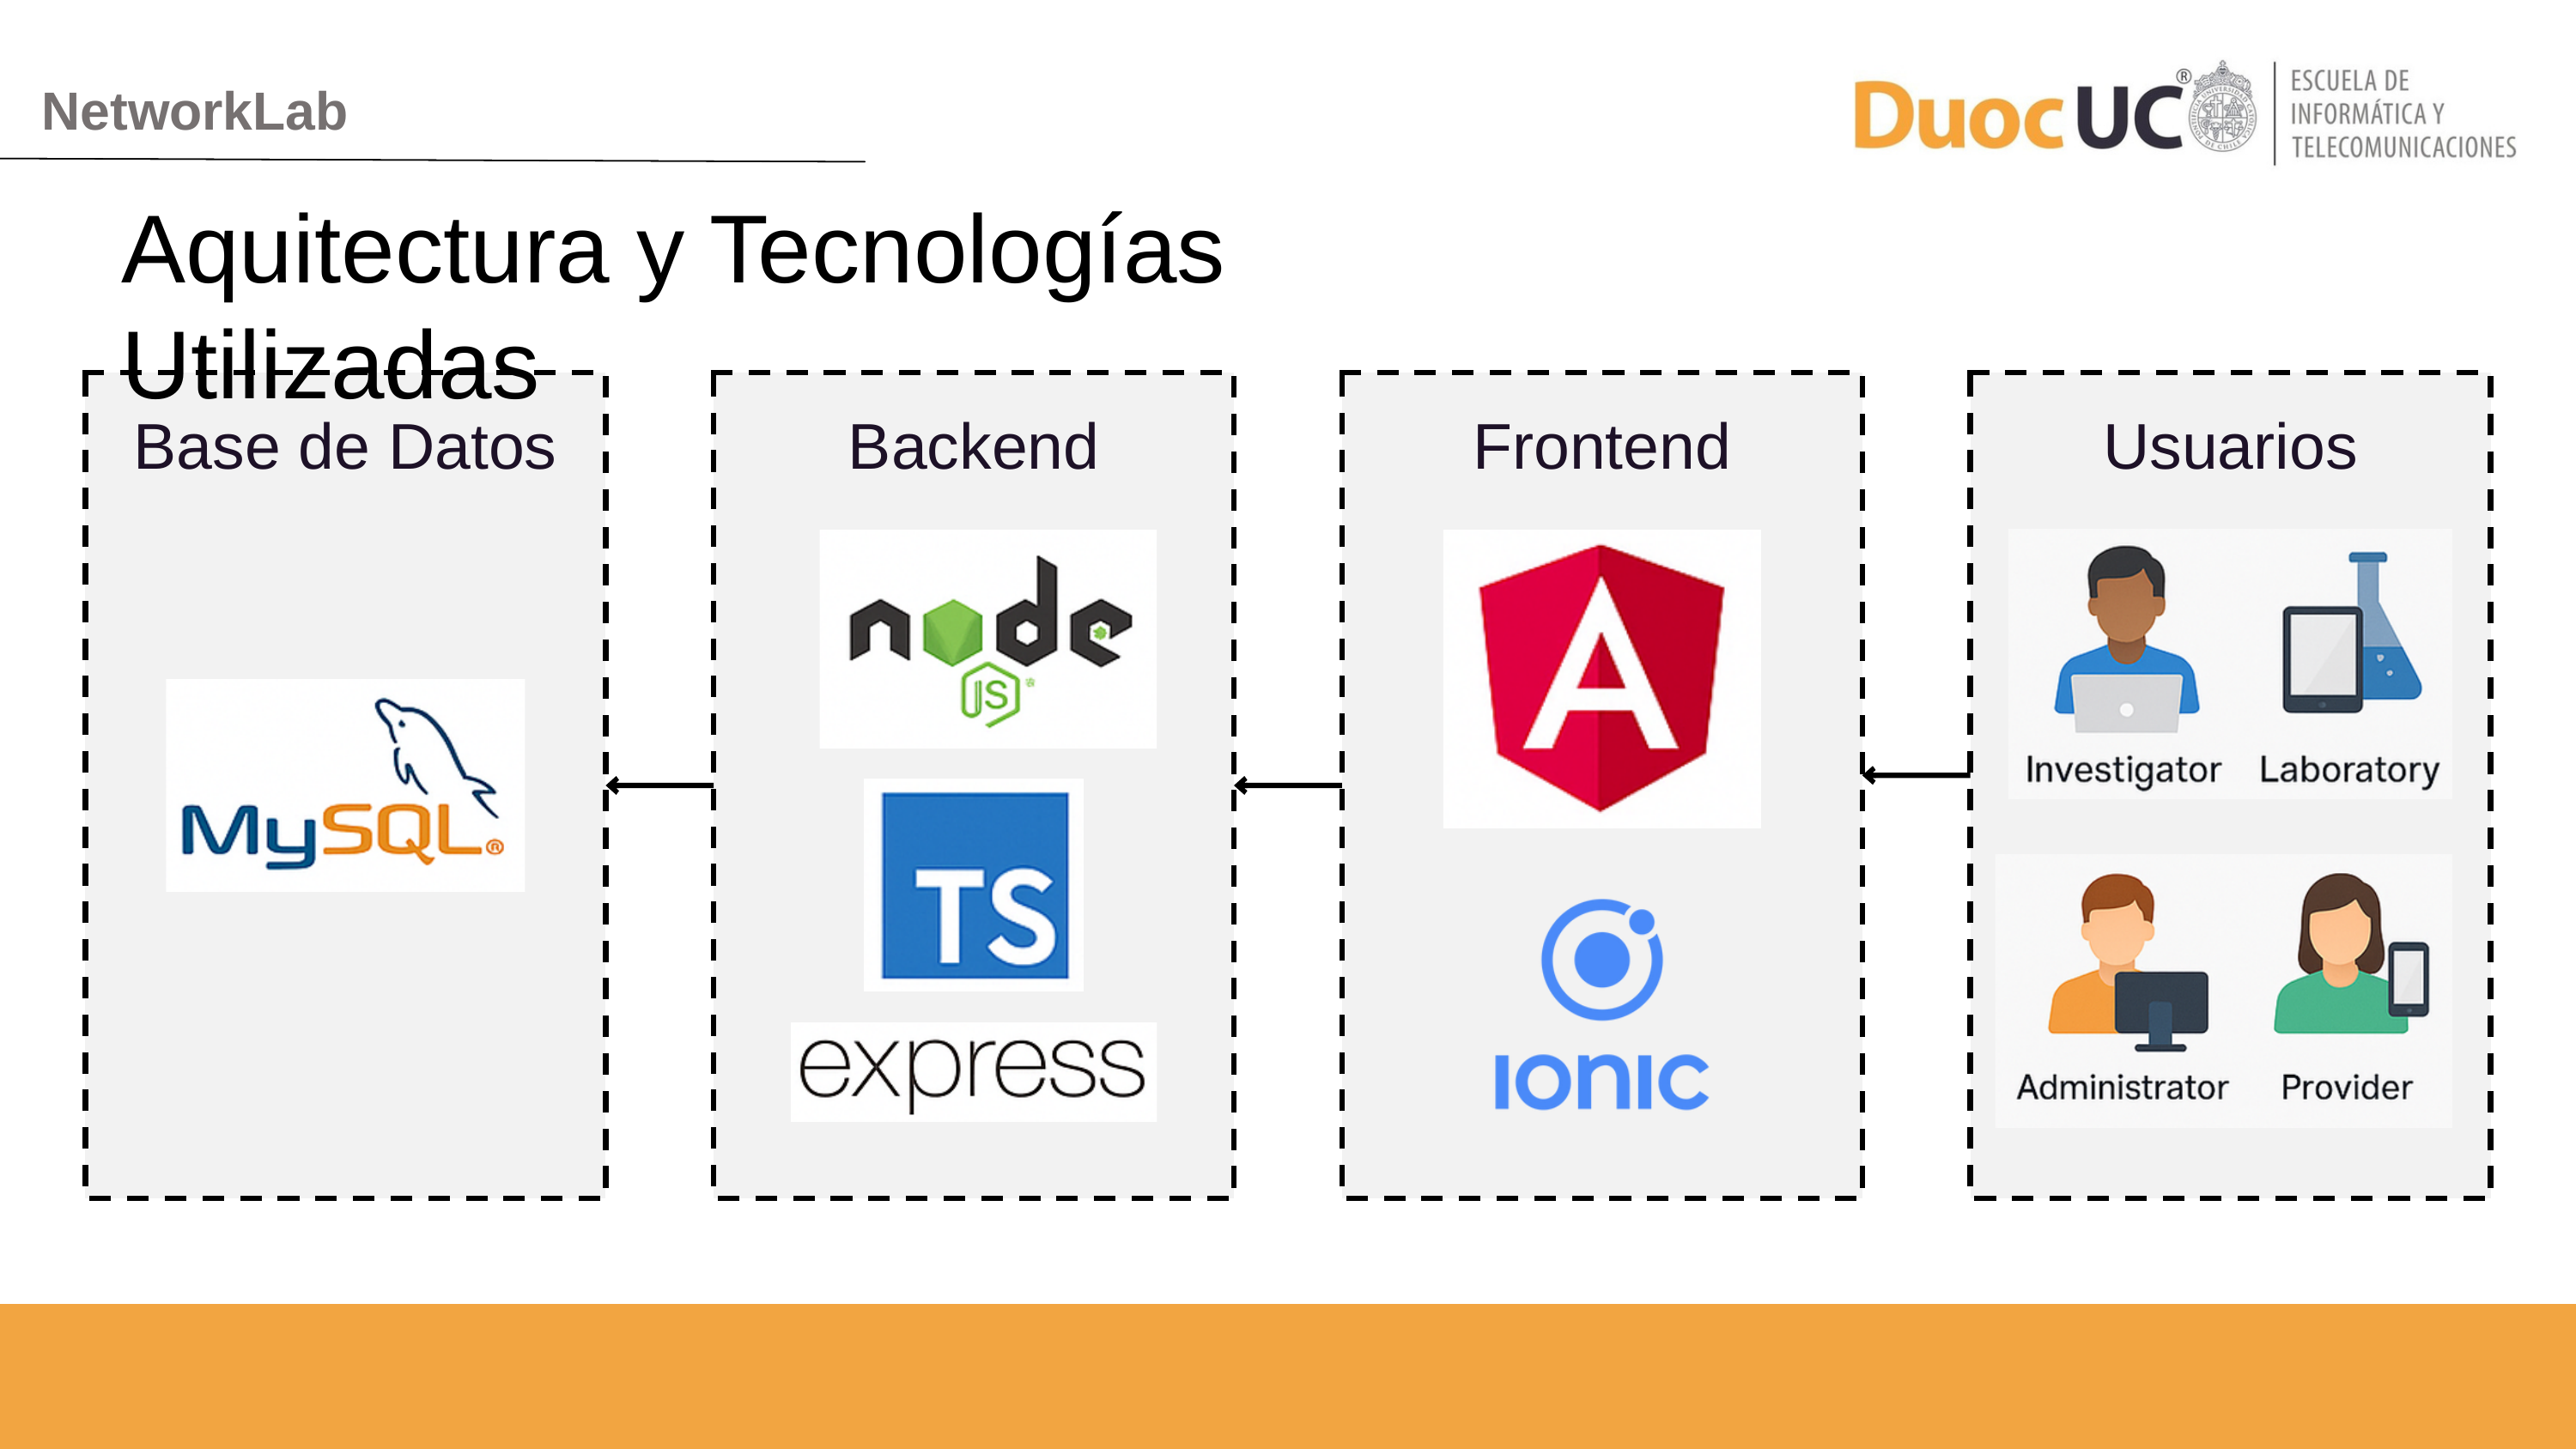

NetworkLab

Aquitectura y Tecnologías Utilizadas

Base de Datos
Backend
Frontend
Usuarios